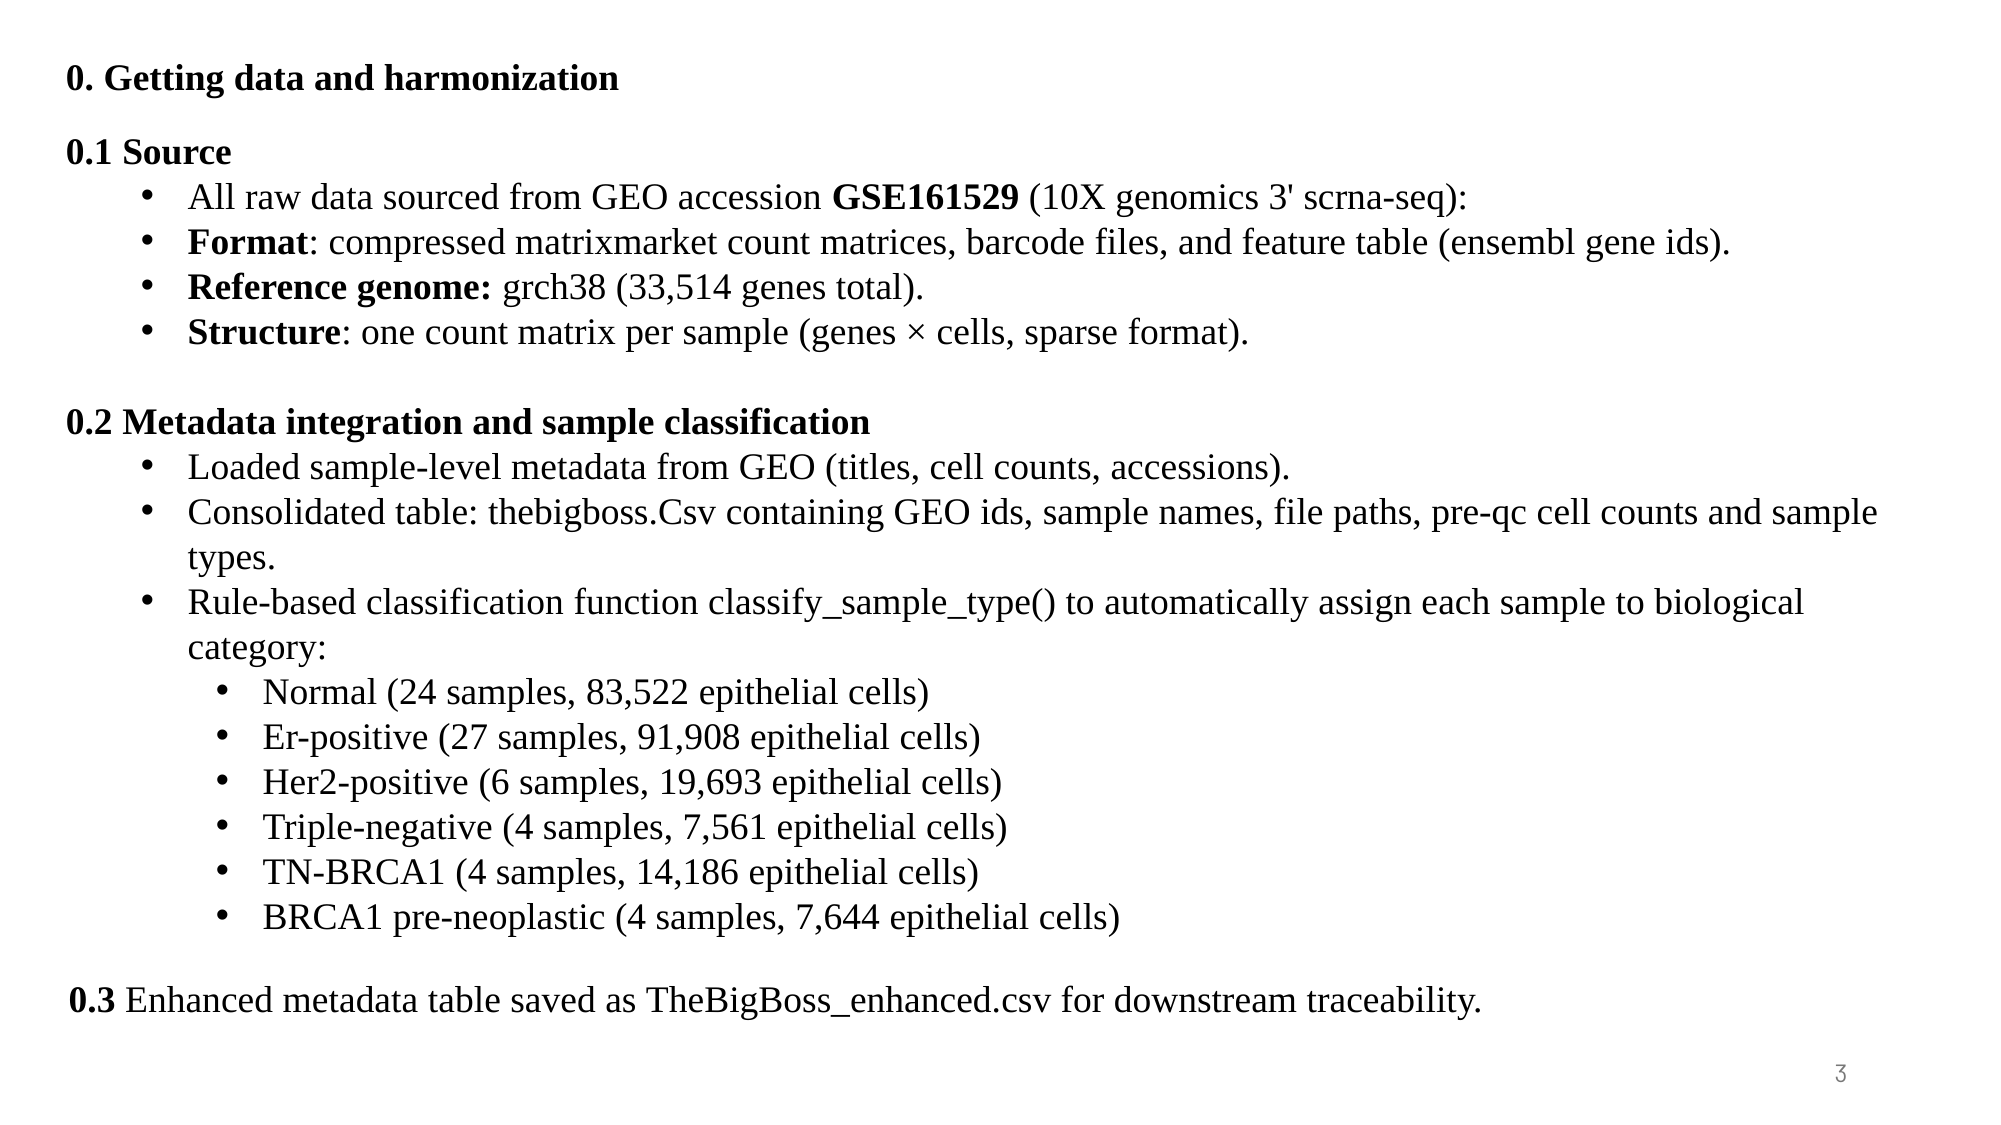

0. Getting data and harmonization
0.1 Source
All raw data sourced from GEO accession GSE161529 (10X genomics 3' scrna-seq):
Format: compressed matrixmarket count matrices, barcode files, and feature table (ensembl gene ids).
Reference genome: grch38 (33,514 genes total).
Structure: one count matrix per sample (genes × cells, sparse format).

0.2 Metadata integration and sample classification
Loaded sample-level metadata from GEO (titles, cell counts, accessions).
Consolidated table: thebigboss.Csv containing GEO ids, sample names, file paths, pre-qc cell counts and sample types.
Rule-based classification function classify_sample_type() to automatically assign each sample to biological category:
Normal (24 samples, 83,522 epithelial cells)
Er-positive (27 samples, 91,908 epithelial cells)
Her2-positive (6 samples, 19,693 epithelial cells)
Triple-negative (4 samples, 7,561 epithelial cells)
TN-BRCA1 (4 samples, 14,186 epithelial cells)
BRCA1 pre-neoplastic (4 samples, 7,644 epithelial cells)

0.3 Enhanced metadata table saved as TheBigBoss_enhanced.csv for downstream traceability.
3